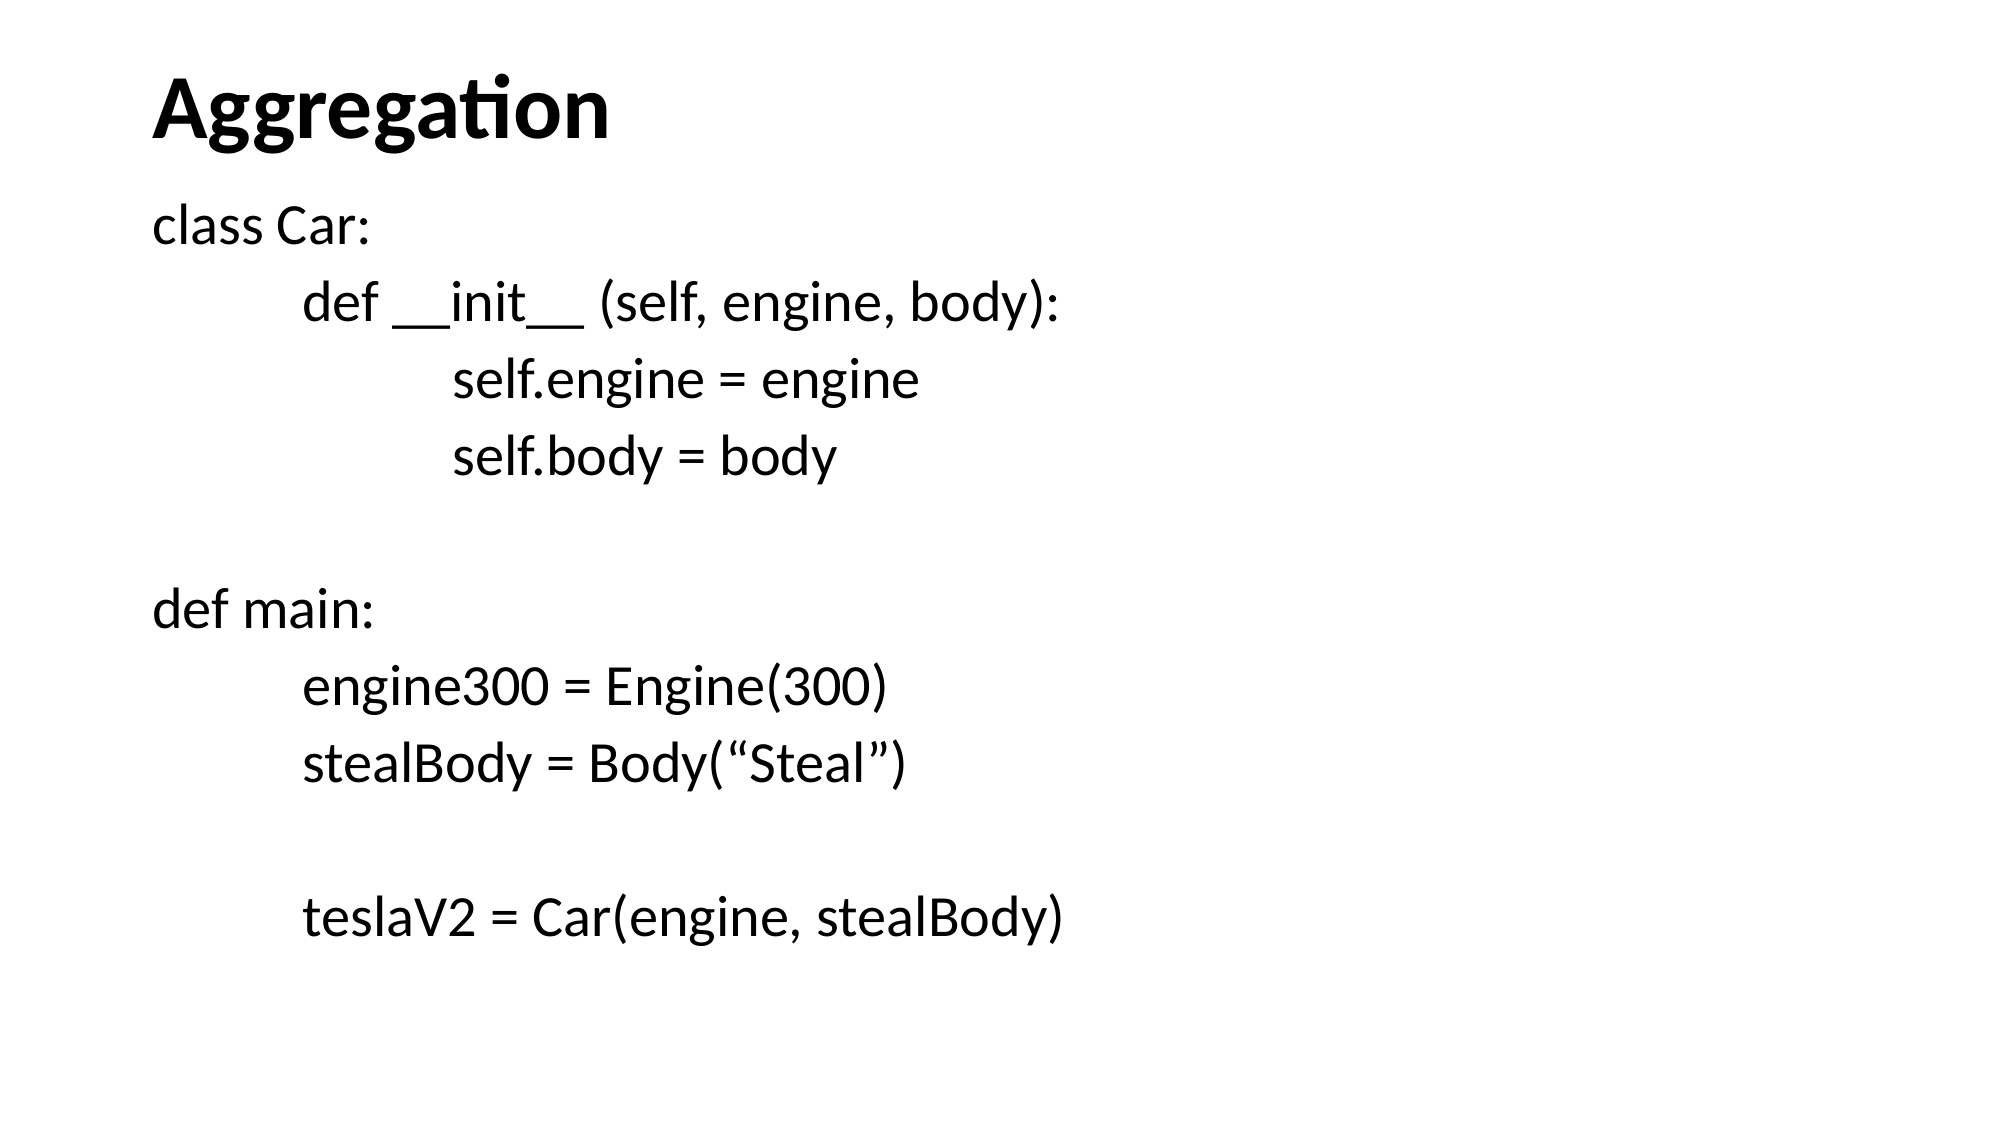

# Aggregation
class Car:
	def __init__ (self, engine, body):
		self.engine = engine
		self.body = body

def main:
	engine300 = Engine(300)
	stealBody = Body(“Steal”)

	teslaV2 = Car(engine, stealBody)